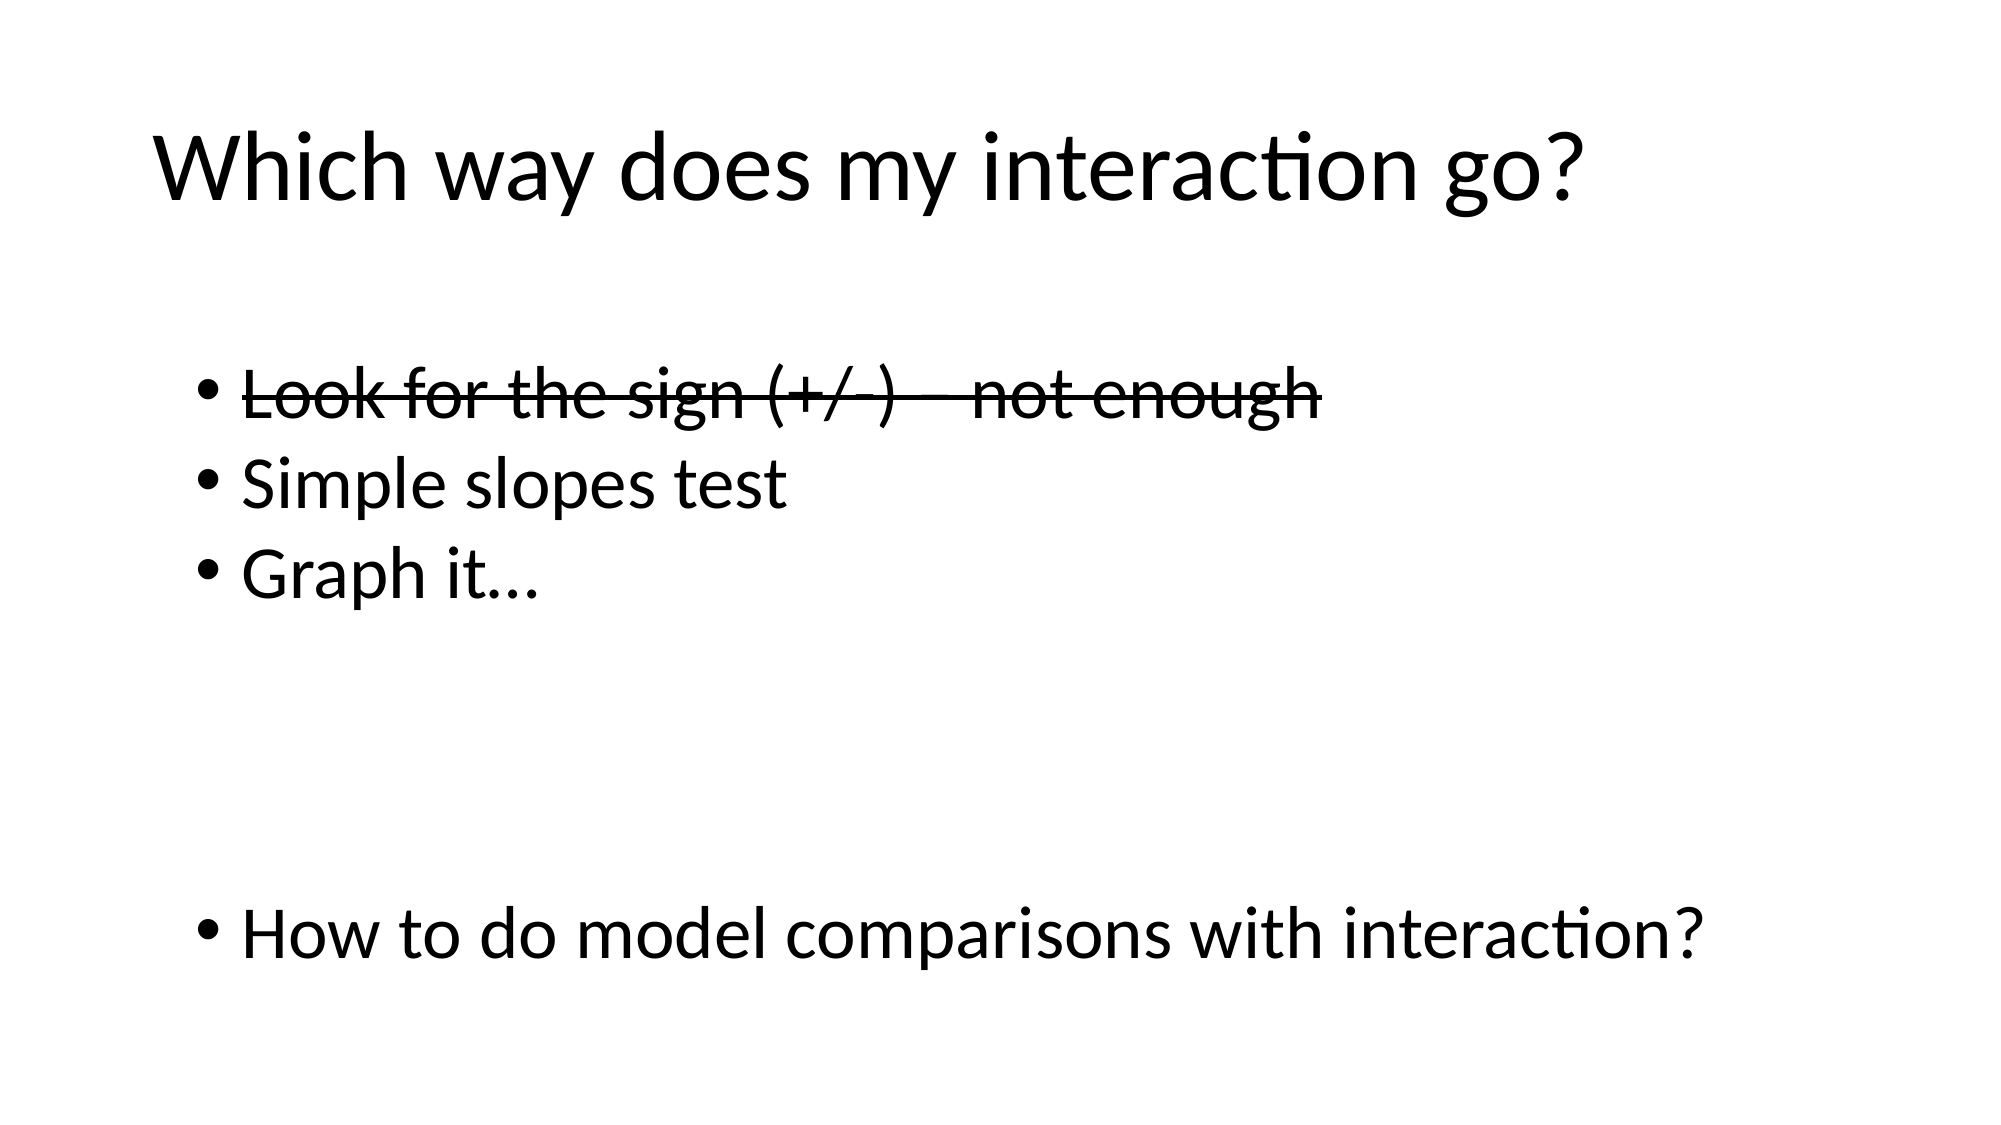

# Which way does my interaction go?
Look for the sign (+/-) – not enough
Simple slopes test
Graph it…

How to do model comparisons with interaction?